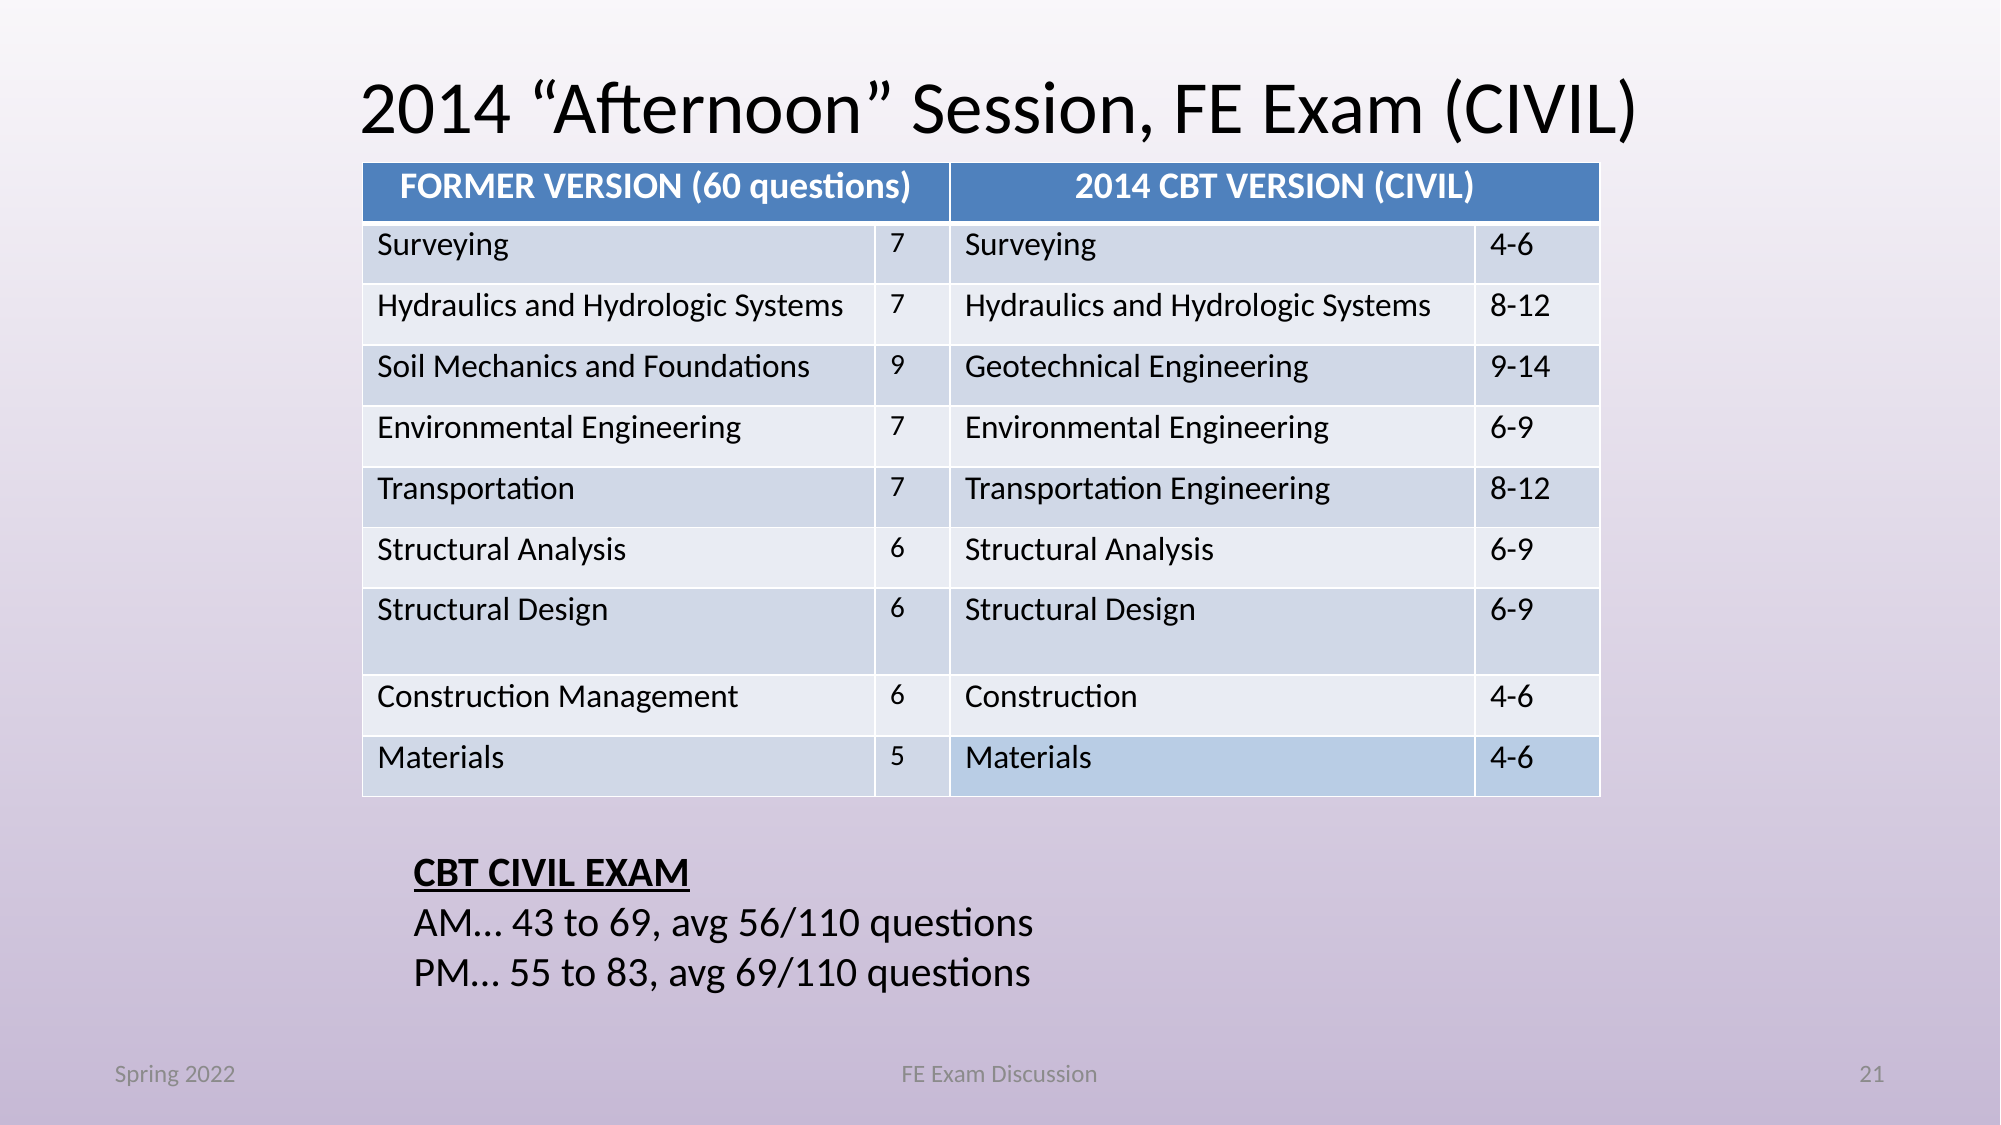

# 2014 “Afternoon” Session, FE Exam (CIVIL)
| FORMER VERSION (60 questions) |  | 2014 CBT VERSION (CIVIL) |  |
| --- | --- | --- | --- |
| Surveying | 7 | Surveying | 4-6 |
| Hydraulics and Hydrologic Systems | 7 | Hydraulics and Hydrologic Systems | 8-12 |
| Soil Mechanics and Foundations | 9 | Geotechnical Engineering | 9-14 |
| Environmental Engineering | 7 | Environmental Engineering | 6-9 |
| Transportation | 7 | Transportation Engineering | 8-12 |
| Structural Analysis | 6 | Structural Analysis | 6-9 |
| Structural Design | 6 | Structural Design | 6-9 |
| Construction Management | 6 | Construction | 4-6 |
| Materials | 5 | Materials | 4-6 |
CBT CIVIL EXAM
AM… 43 to 69, avg 56/110 questions
PM… 55 to 83, avg 69/110 questions
Spring 2022
FE Exam Discussion
21